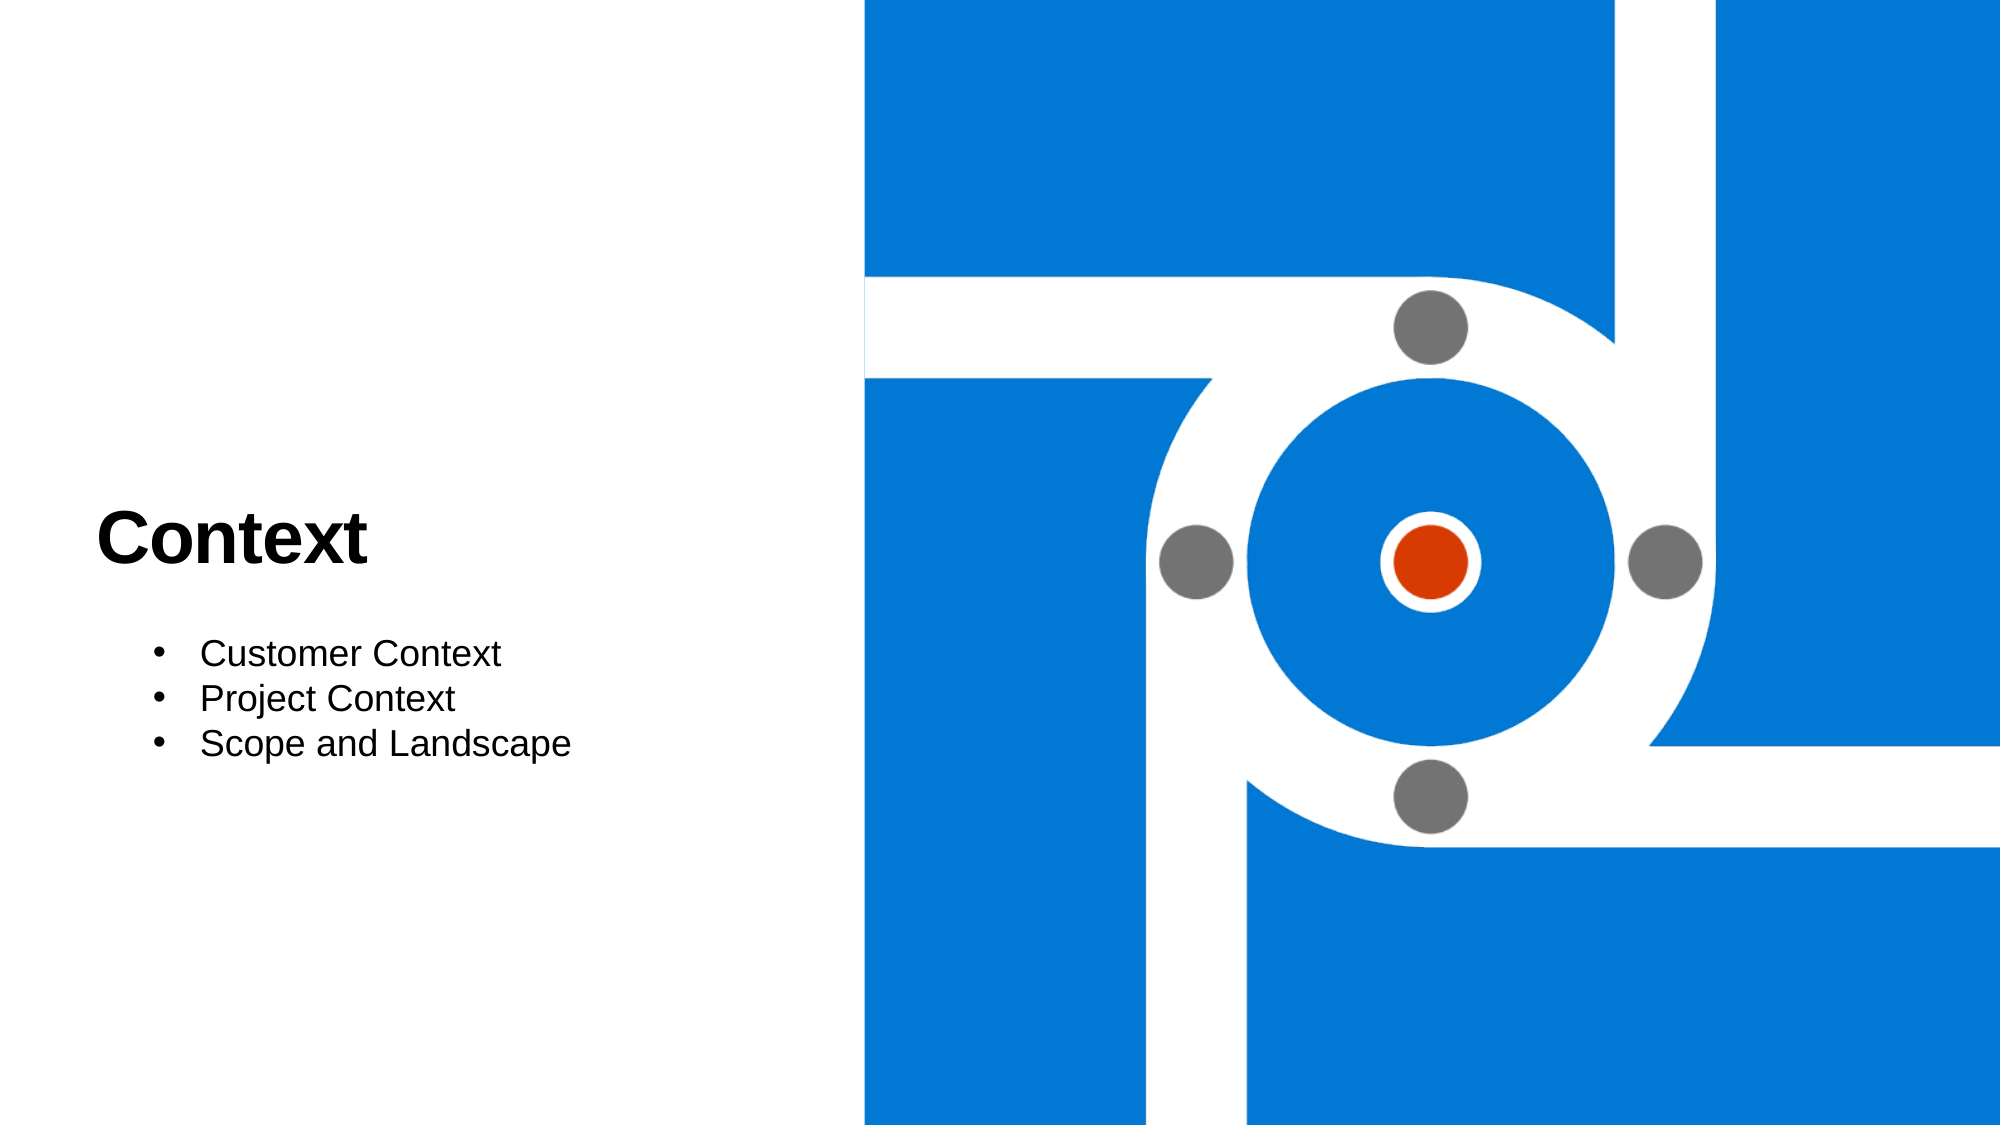

# Context
Customer Context
Project Context
Scope and Landscape